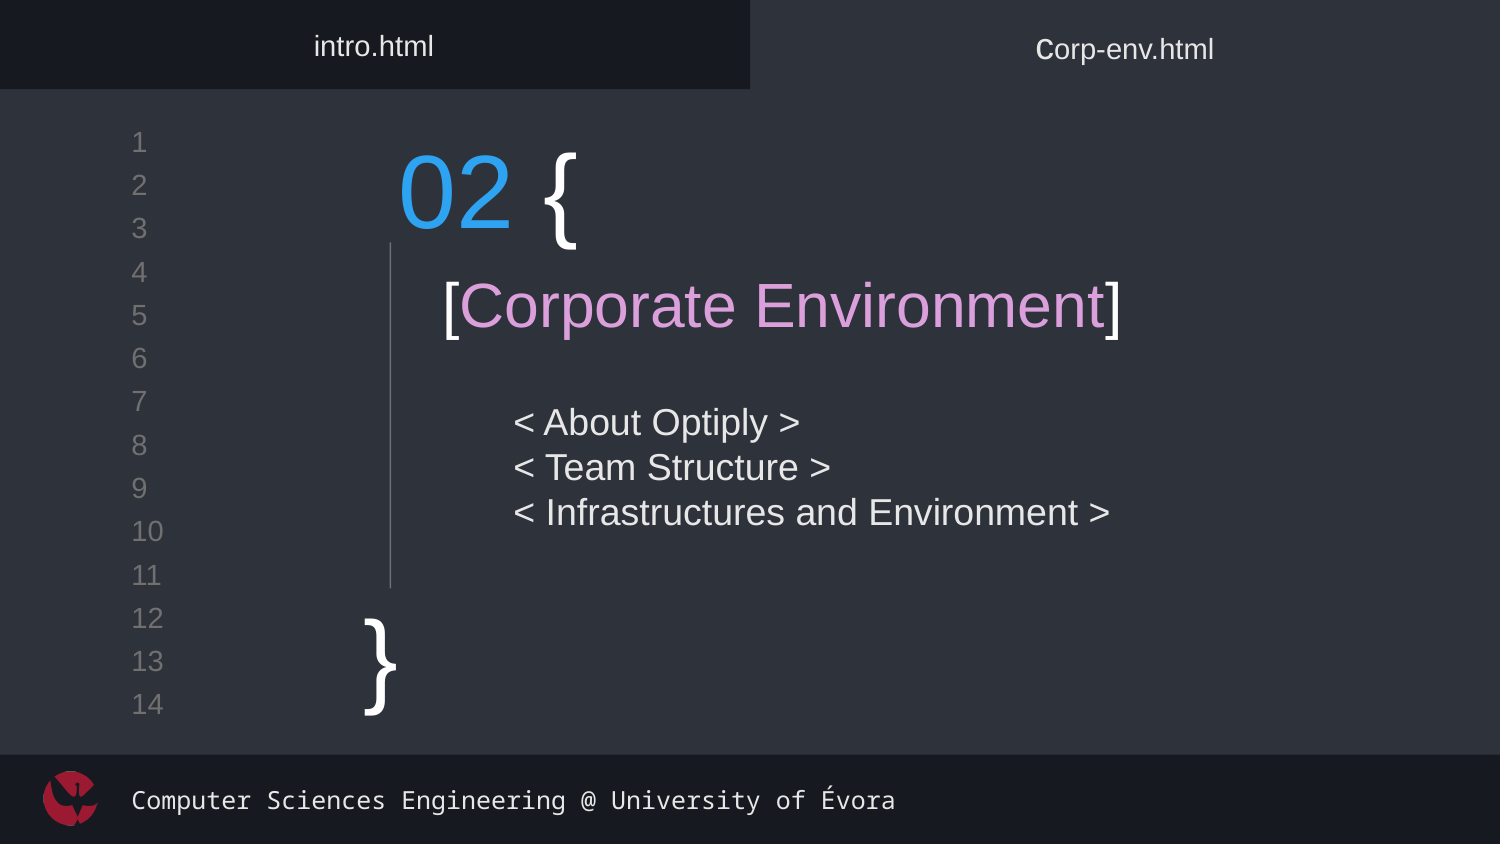

intro.html
corp-env.html
# 02 {
[Corporate Environment]
< About Optiply >
< Team Structure >
< Infrastructures and Environment >
}